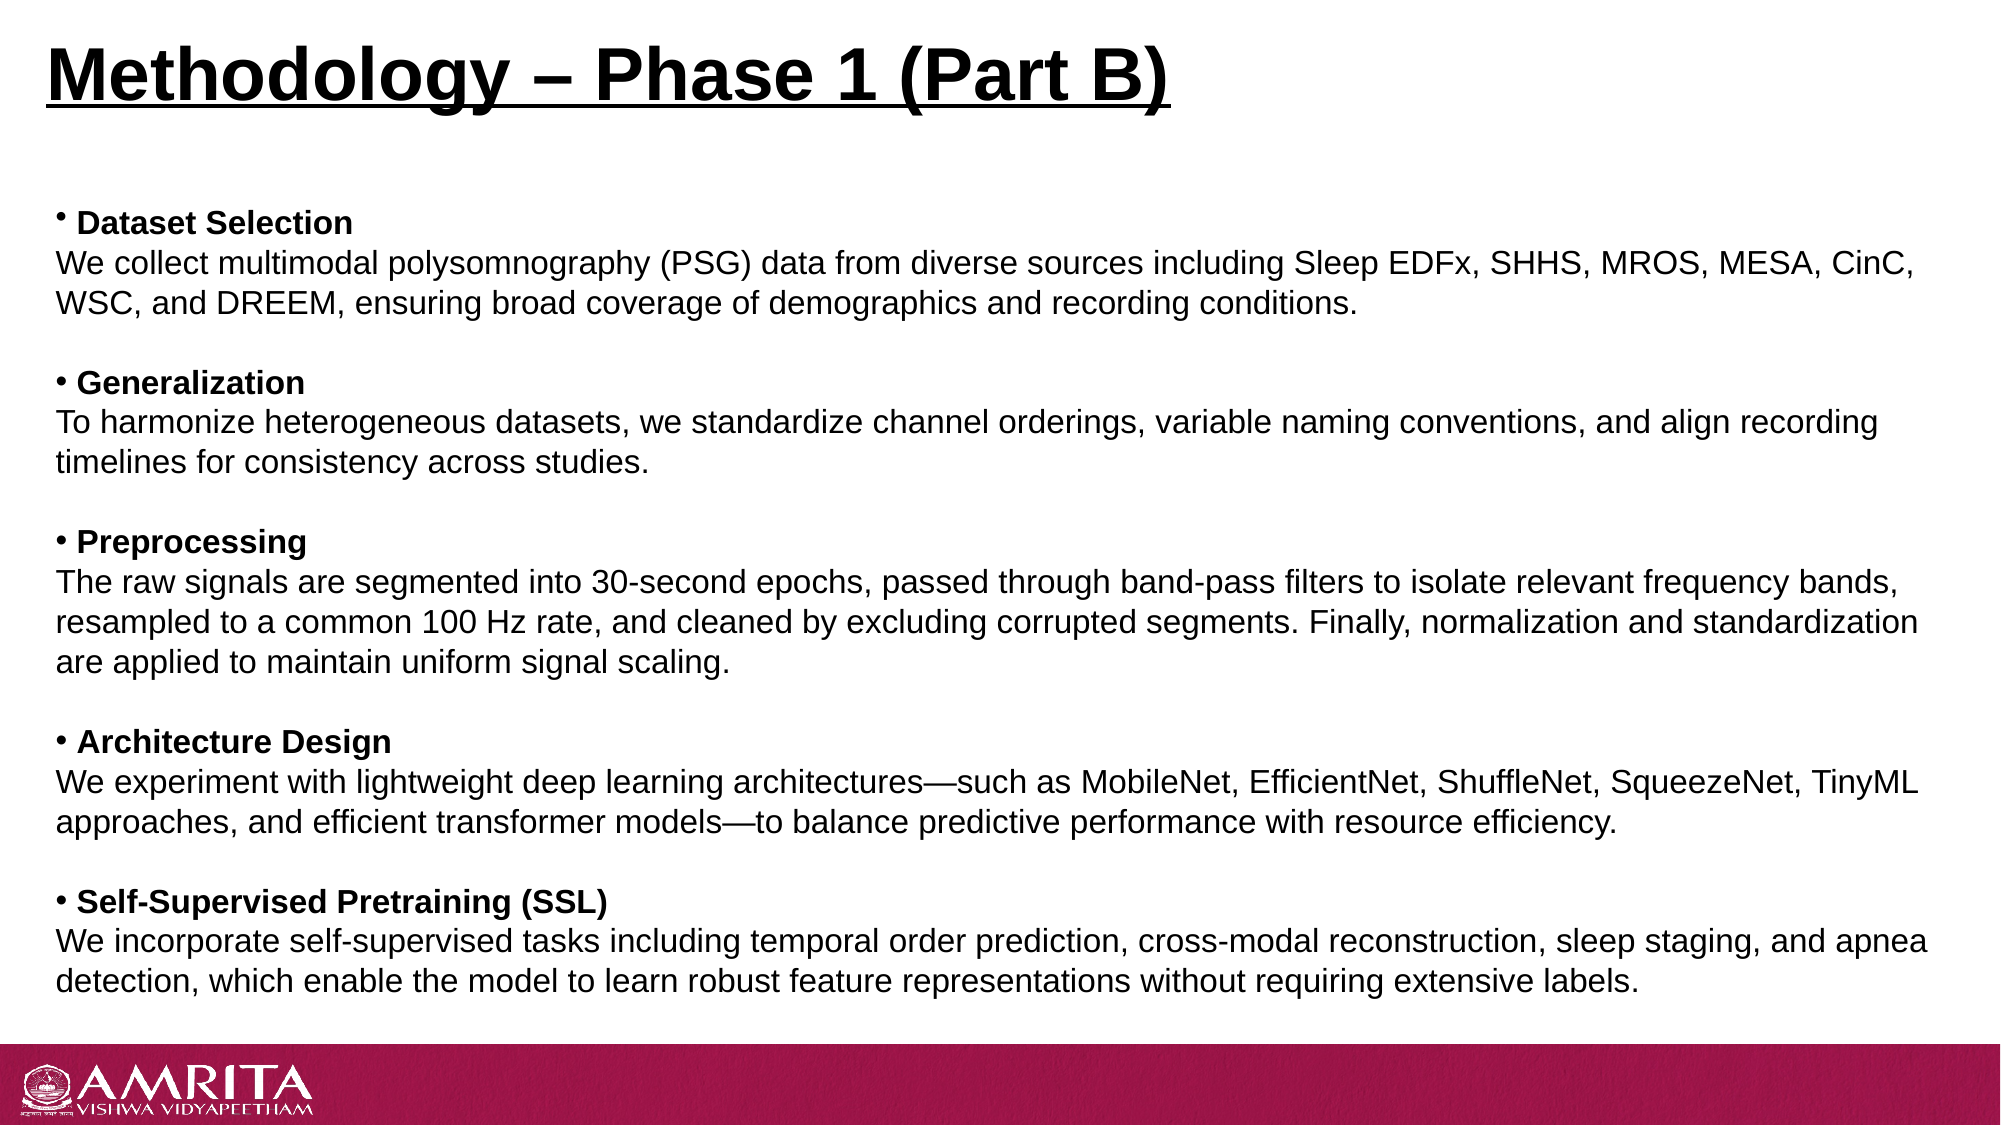

Methodology – Phase 1 (Part B)
 Dataset Selection
We collect multimodal polysomnography (PSG) data from diverse sources including Sleep EDFx, SHHS, MROS, MESA, CinC, WSC, and DREEM, ensuring broad coverage of demographics and recording conditions.

 Generalization
To harmonize heterogeneous datasets, we standardize channel orderings, variable naming conventions, and align recording timelines for consistency across studies.
 Preprocessing
The raw signals are segmented into 30-second epochs, passed through band-pass filters to isolate relevant frequency bands, resampled to a common 100 Hz rate, and cleaned by excluding corrupted segments. Finally, normalization and standardization are applied to maintain uniform signal scaling.
 Architecture Design
We experiment with lightweight deep learning architectures—such as MobileNet, EfficientNet, ShuffleNet, SqueezeNet, TinyML approaches, and efficient transformer models—to balance predictive performance with resource efficiency.
 Self-Supervised Pretraining (SSL)
We incorporate self-supervised tasks including temporal order prediction, cross-modal reconstruction, sleep staging, and apnea detection, which enable the model to learn robust feature representations without requiring extensive labels.